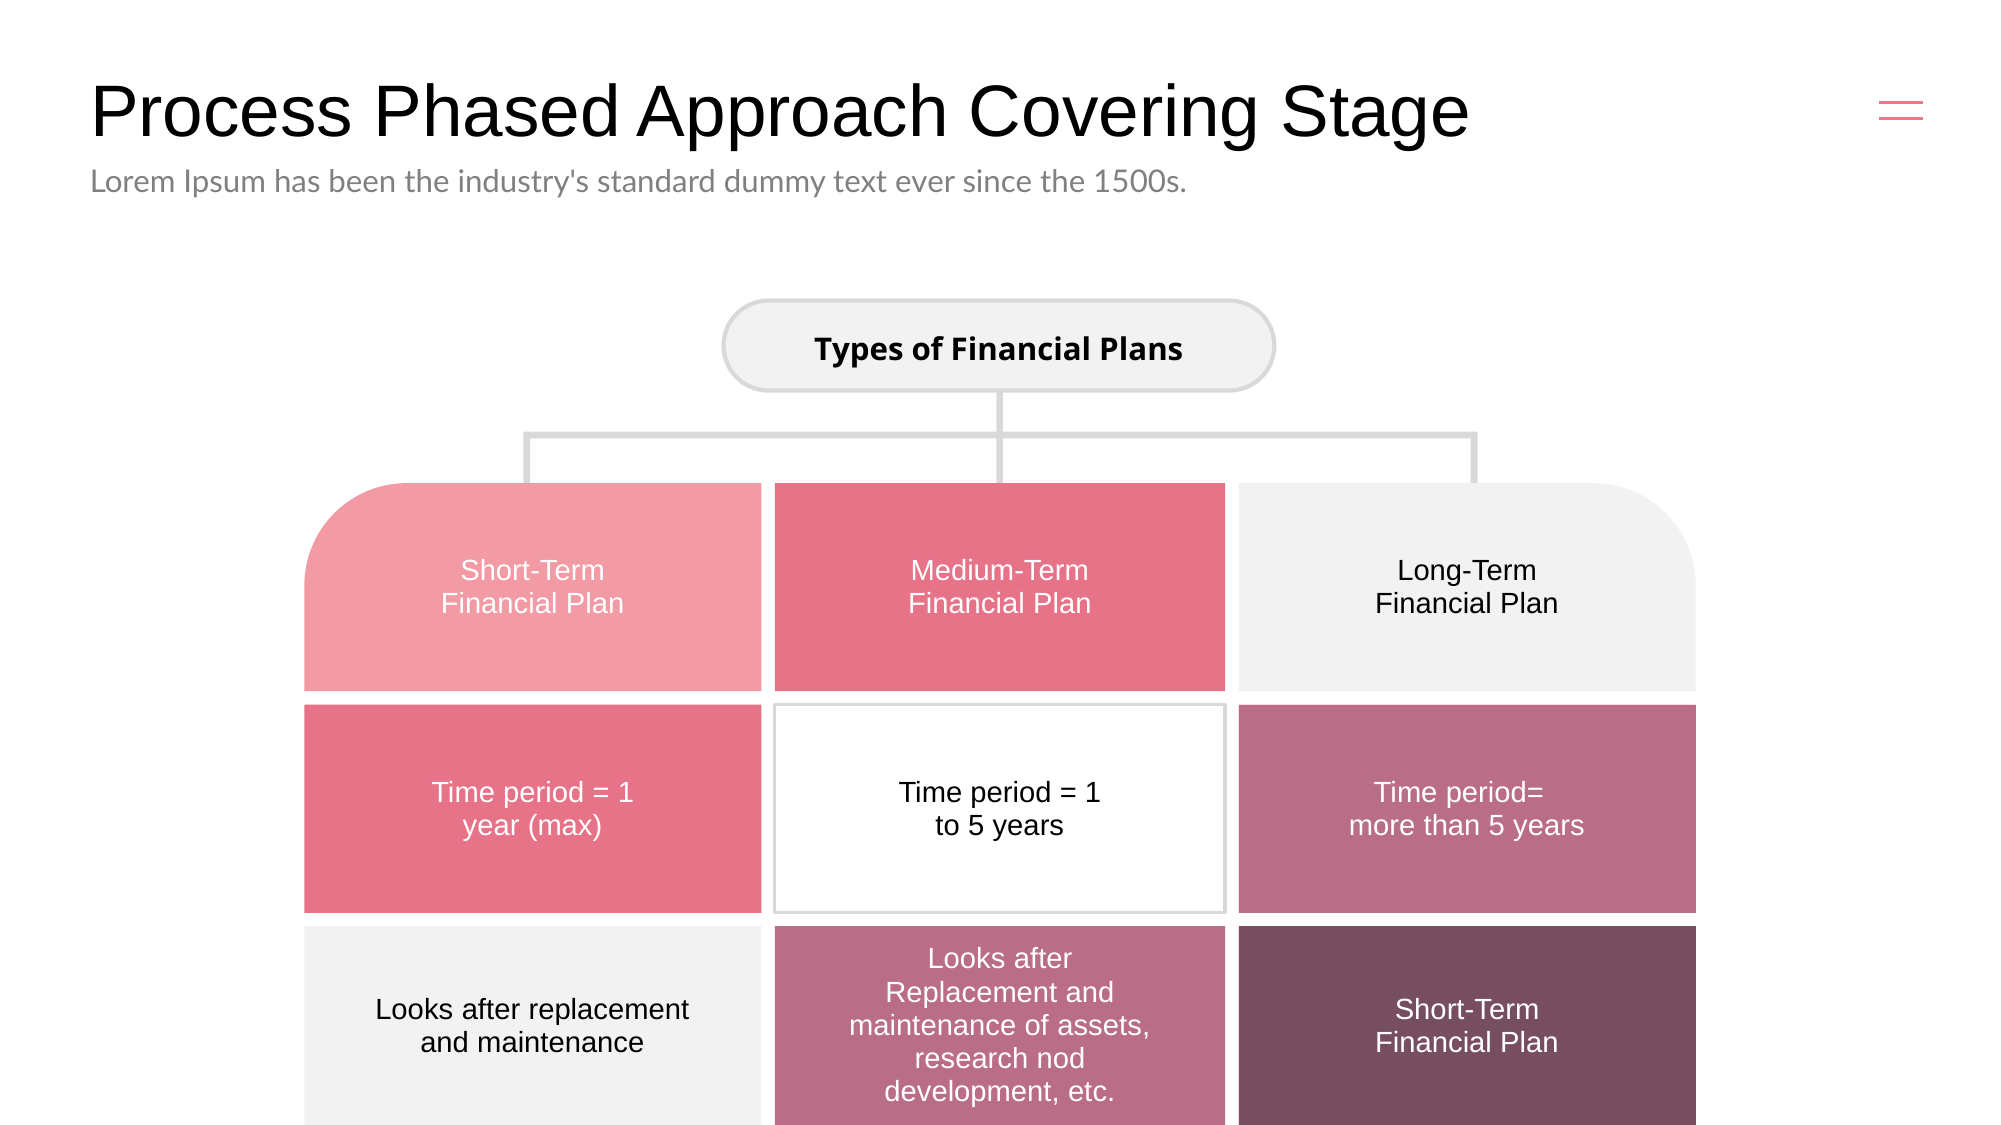

# Process Phased Approach Covering Stage
Lorem Ipsum has been the industry's standard dummy text ever since the 1500s.

Types of Financial Plans

Short-Term
Financial Plan
Medium-Term
Financial Plan
Long-Term
Financial Plan

Time period = 1
year (max)
Time period = 1
to 5 years
Time period=
more than 5 years

Looks after
Replacement and maintenance of assets, research nod
development, etc.
Looks after replacement
and maintenance
Short-Term
Financial Plan